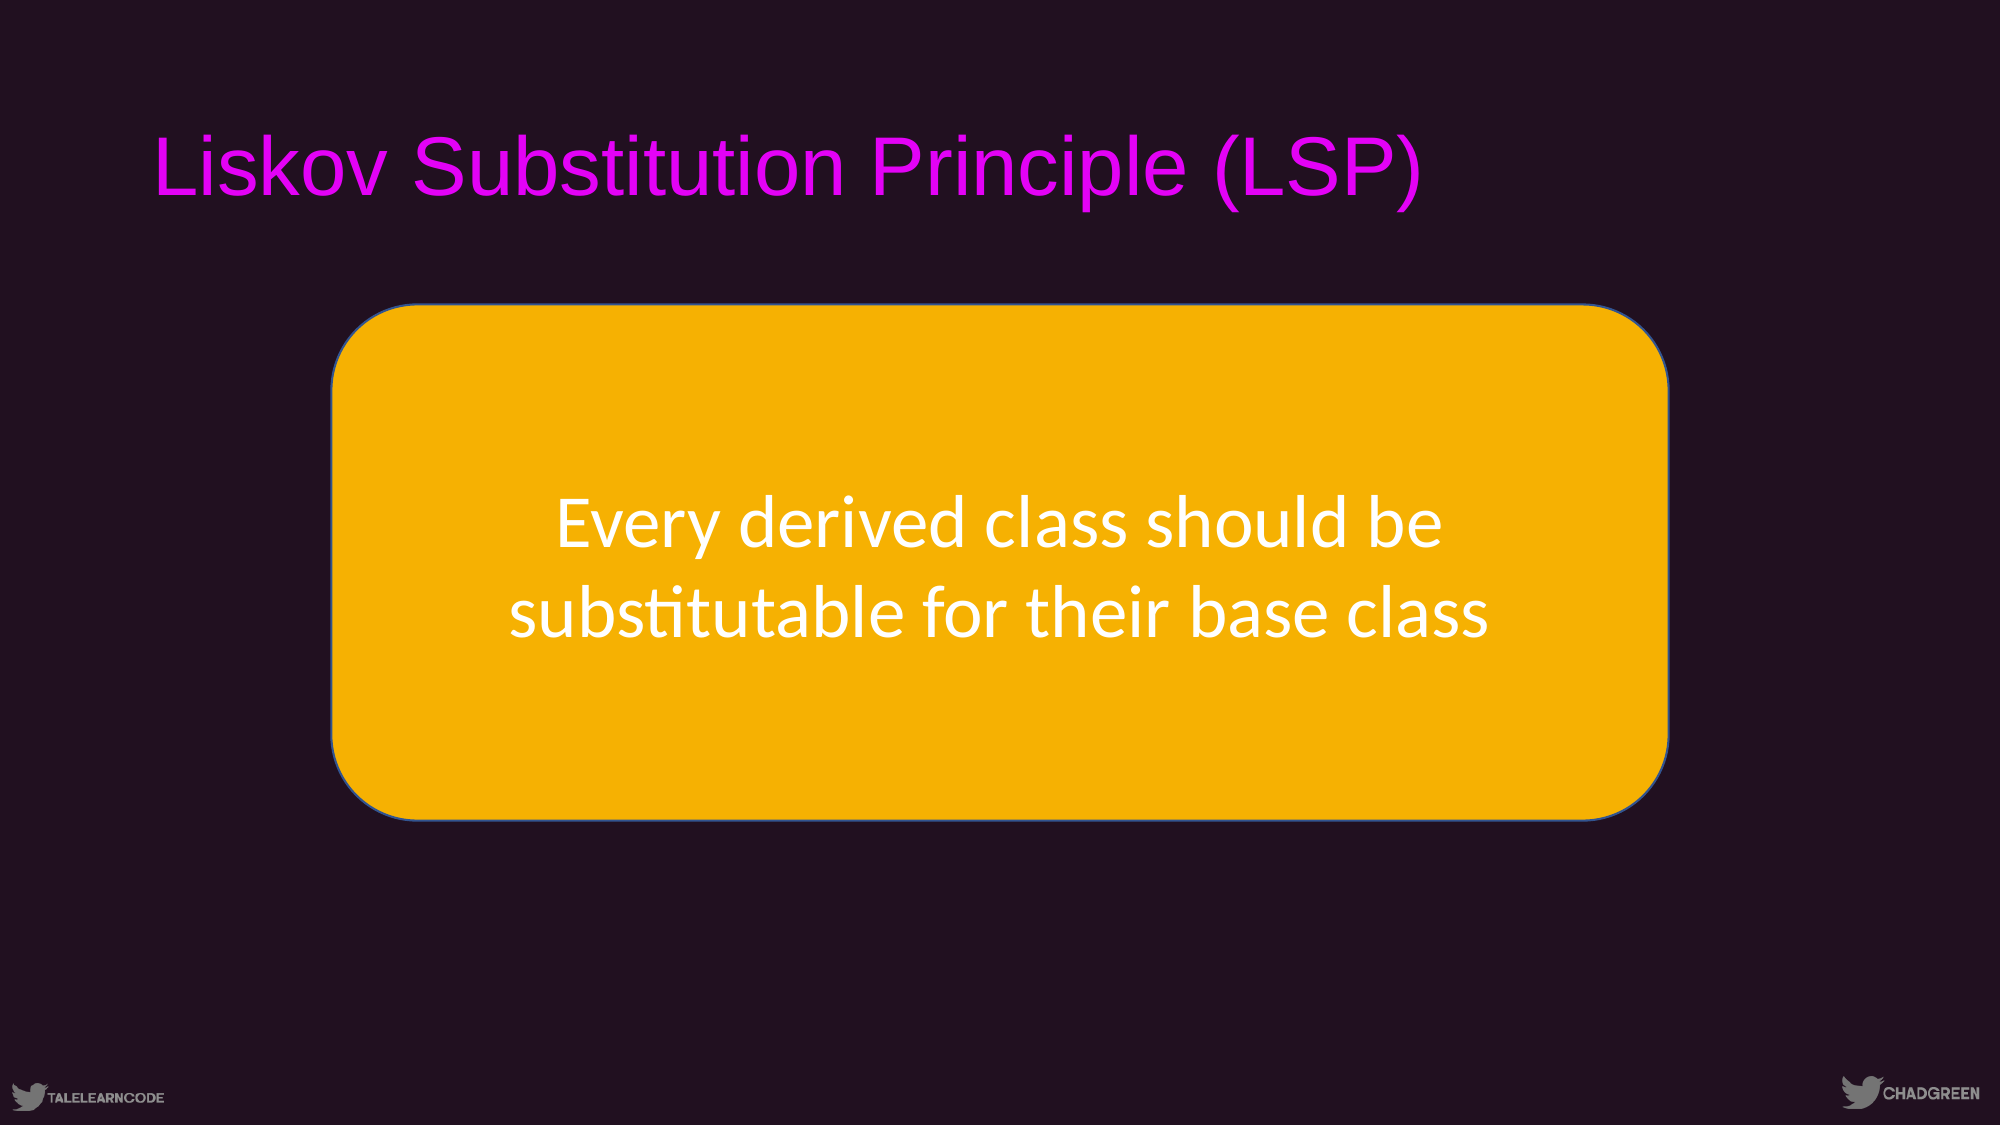

# Liskov Substitution Principle (LSP)
Every derived class should be substitutable for their base class